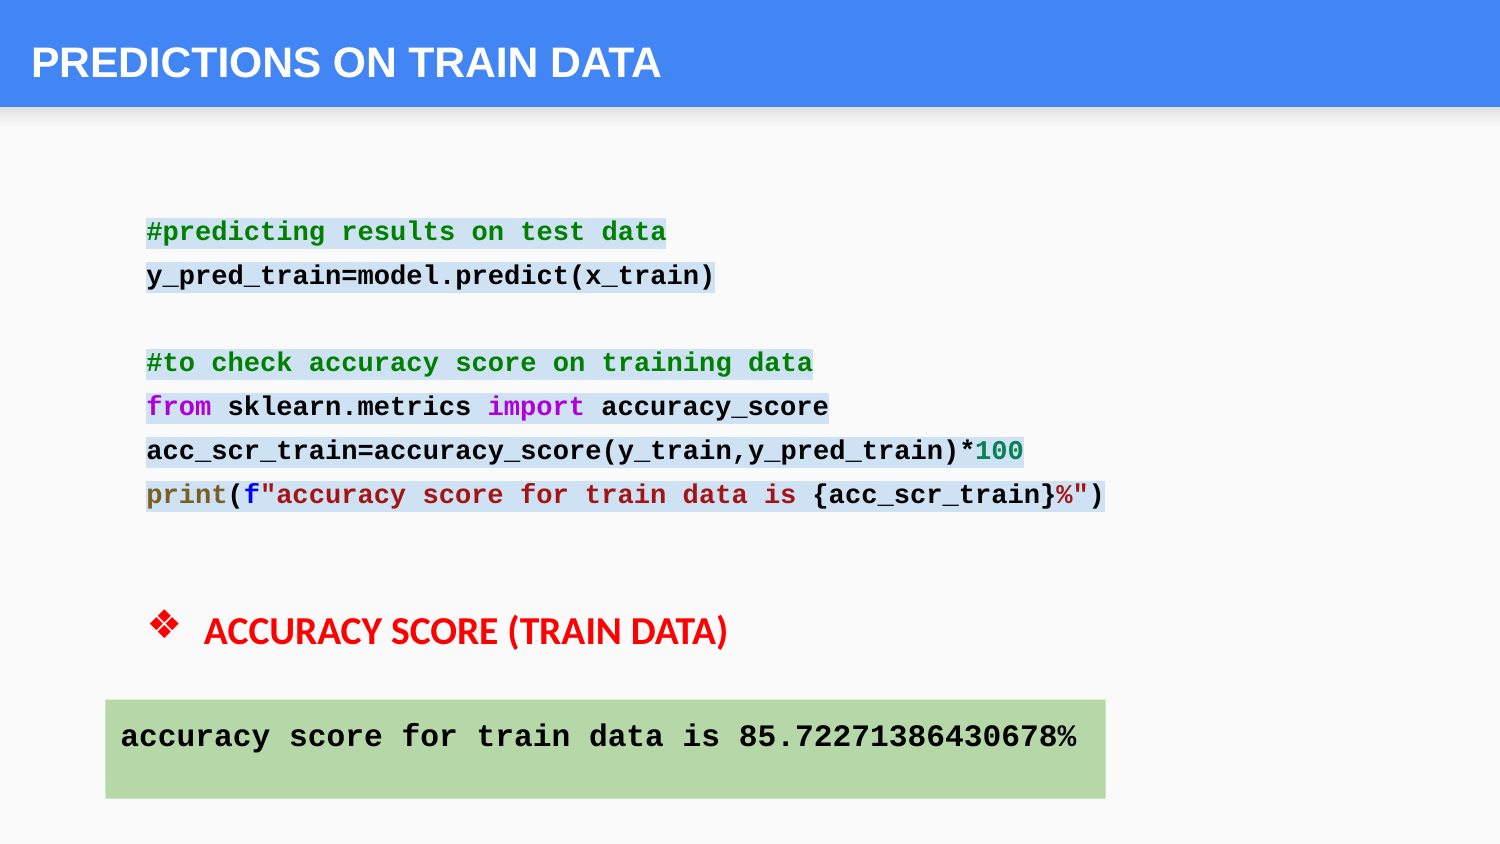

# PREDICTIONS ON TRAIN DATA
#predicting results on test data
y_pred_train=model.predict(x_train)

#to check accuracy score on training data
from sklearn.metrics import accuracy_score
acc_scr_train=accuracy_score(y_train,y_pred_train)*100
print(f"accuracy score for train data is {acc_scr_train}%")
ACCURACY SCORE (TRAIN DATA)
accuracy score for train data is 85.72271386430678%